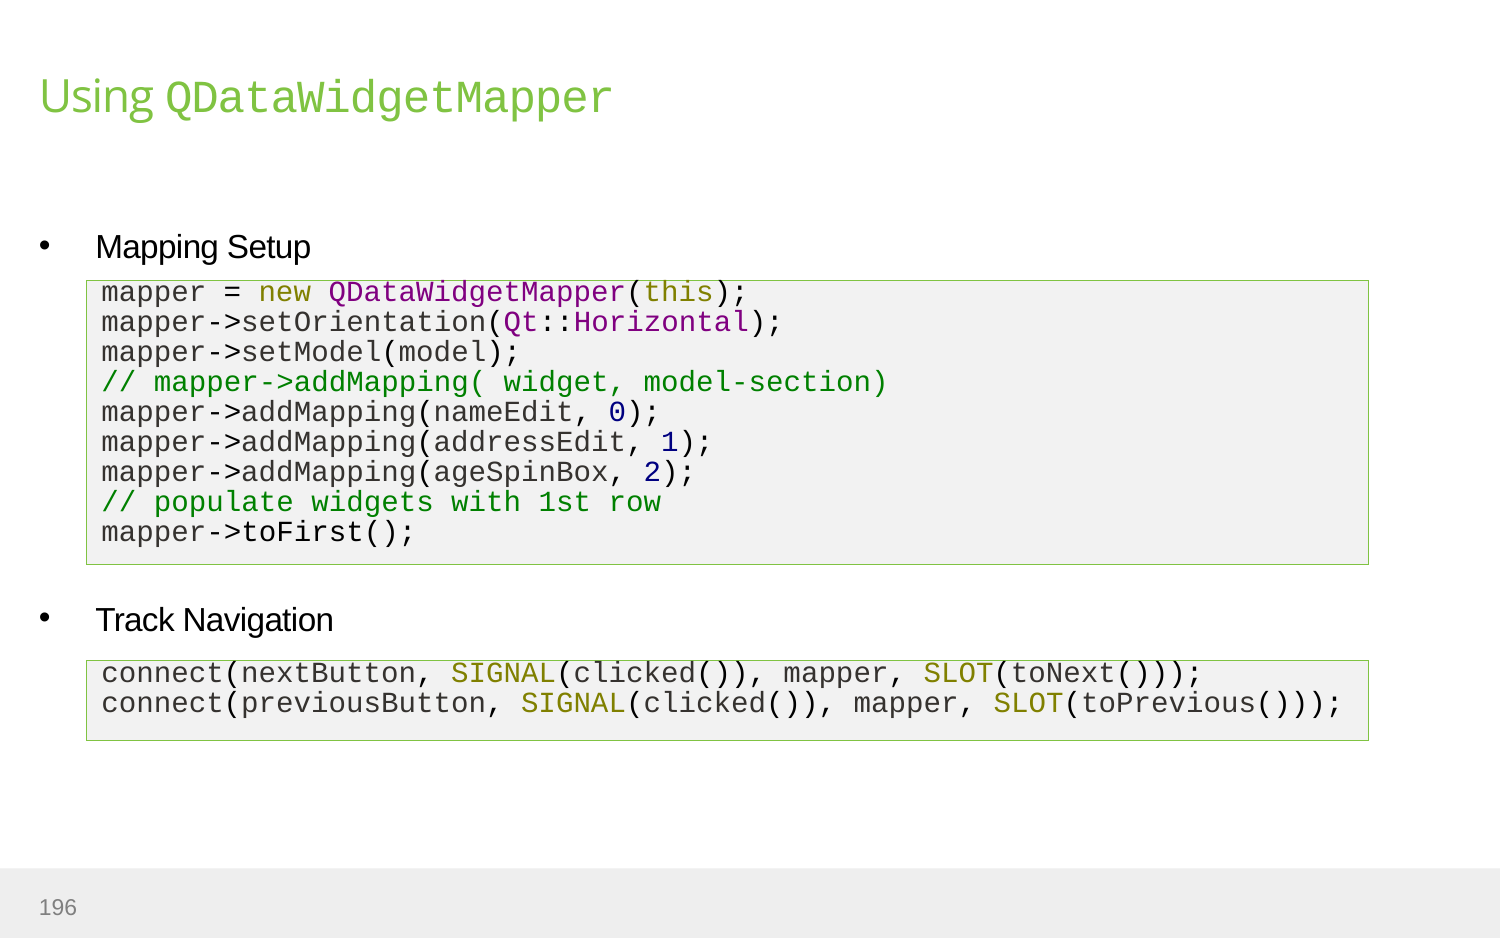

# Using QDataWidgetMapper
Mapping Setup

Track Navigation
mapper = new QDataWidgetMapper(this);
mapper->setOrientation(Qt::Horizontal);
mapper->setModel(model);
// mapper->addMapping( widget, model-section)
mapper->addMapping(nameEdit, 0);
mapper->addMapping(addressEdit, 1);
mapper->addMapping(ageSpinBox, 2);
// populate widgets with 1st row
mapper->toFirst();
connect(nextButton, SIGNAL(clicked()), mapper, SLOT(toNext()));
connect(previousButton, SIGNAL(clicked()), mapper, SLOT(toPrevious()));
196